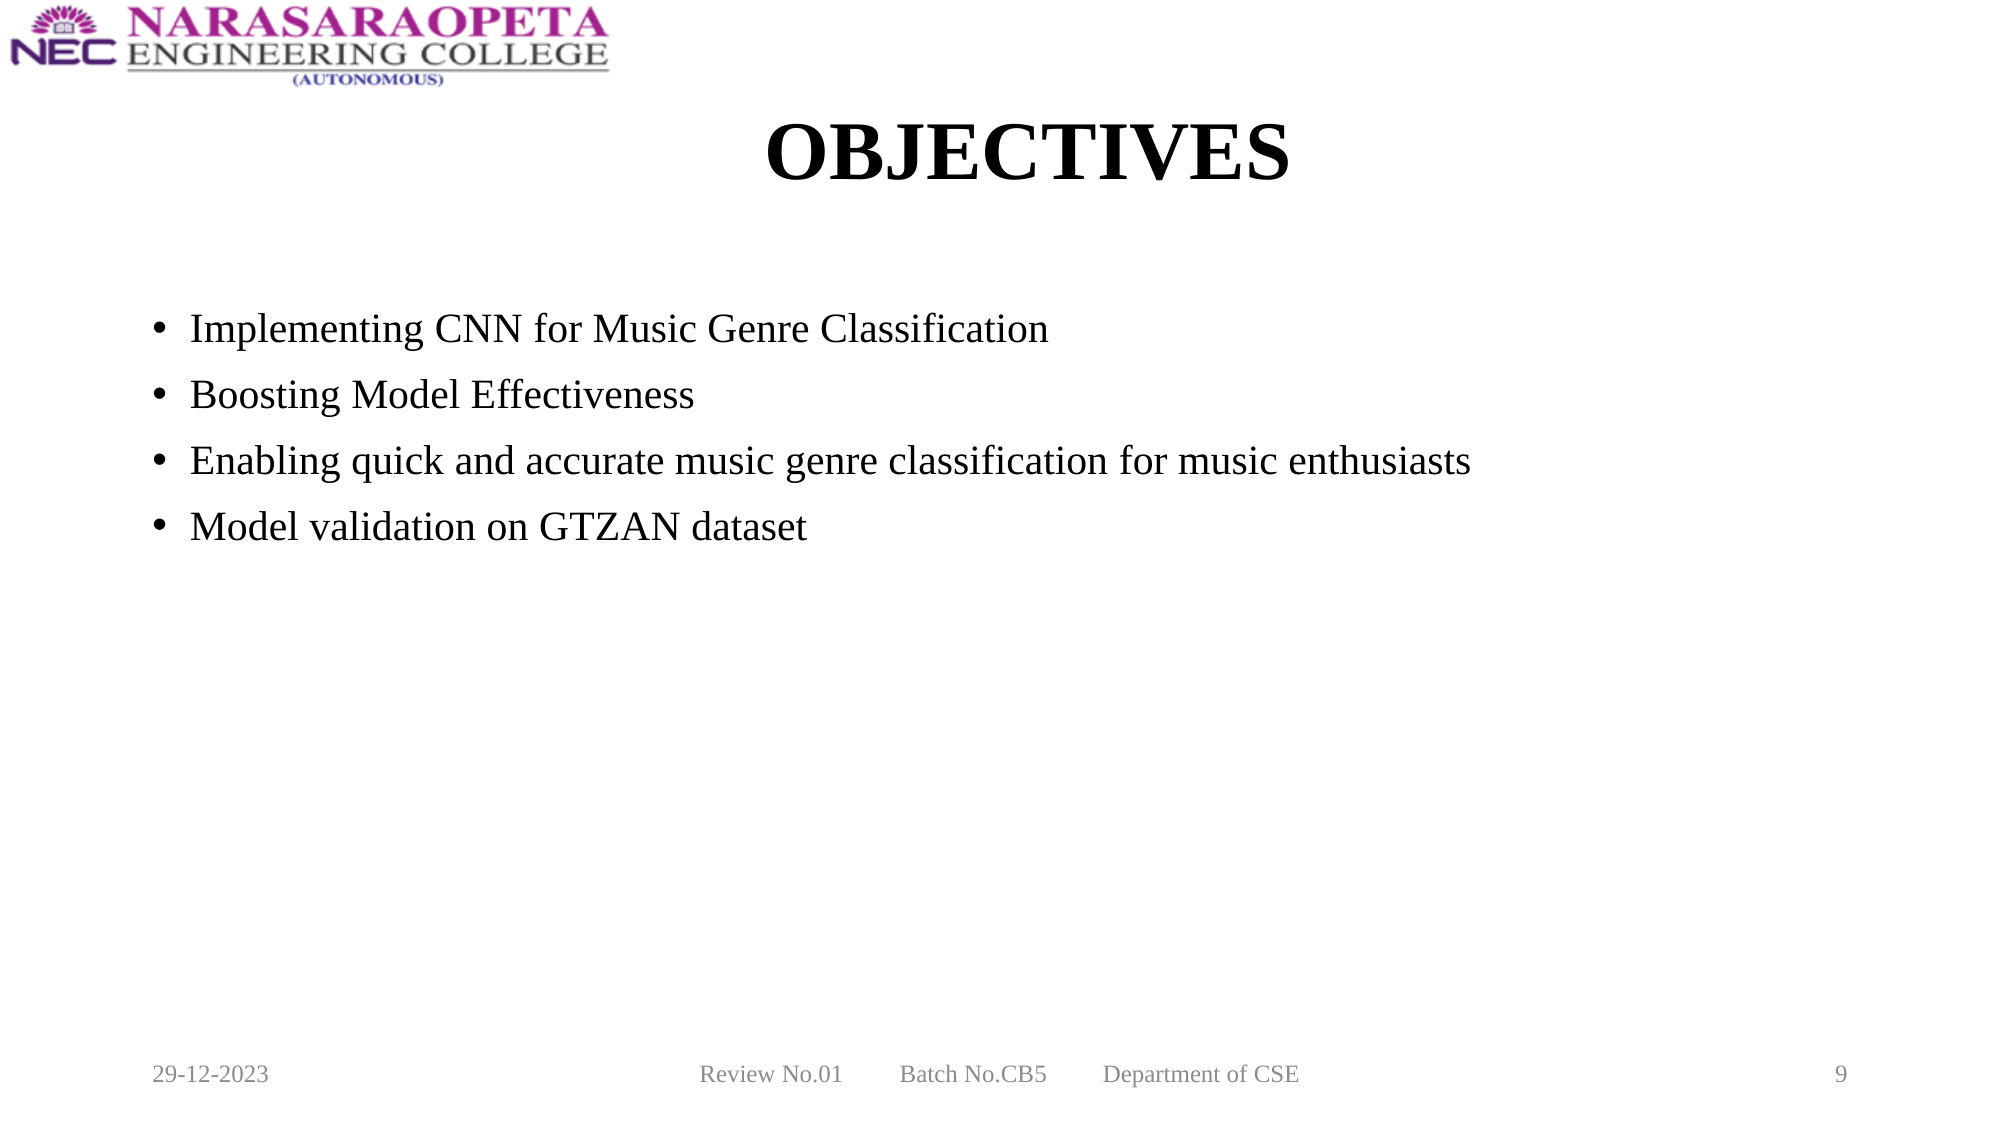

# OBJECTIVES
Implementing CNN for Music Genre Classification
Boosting Model Effectiveness
Enabling quick and accurate music genre classification for music enthusiasts
Model validation on GTZAN dataset

29-12-2023
Review No.01         Batch No.CB5         Department of CSE
9